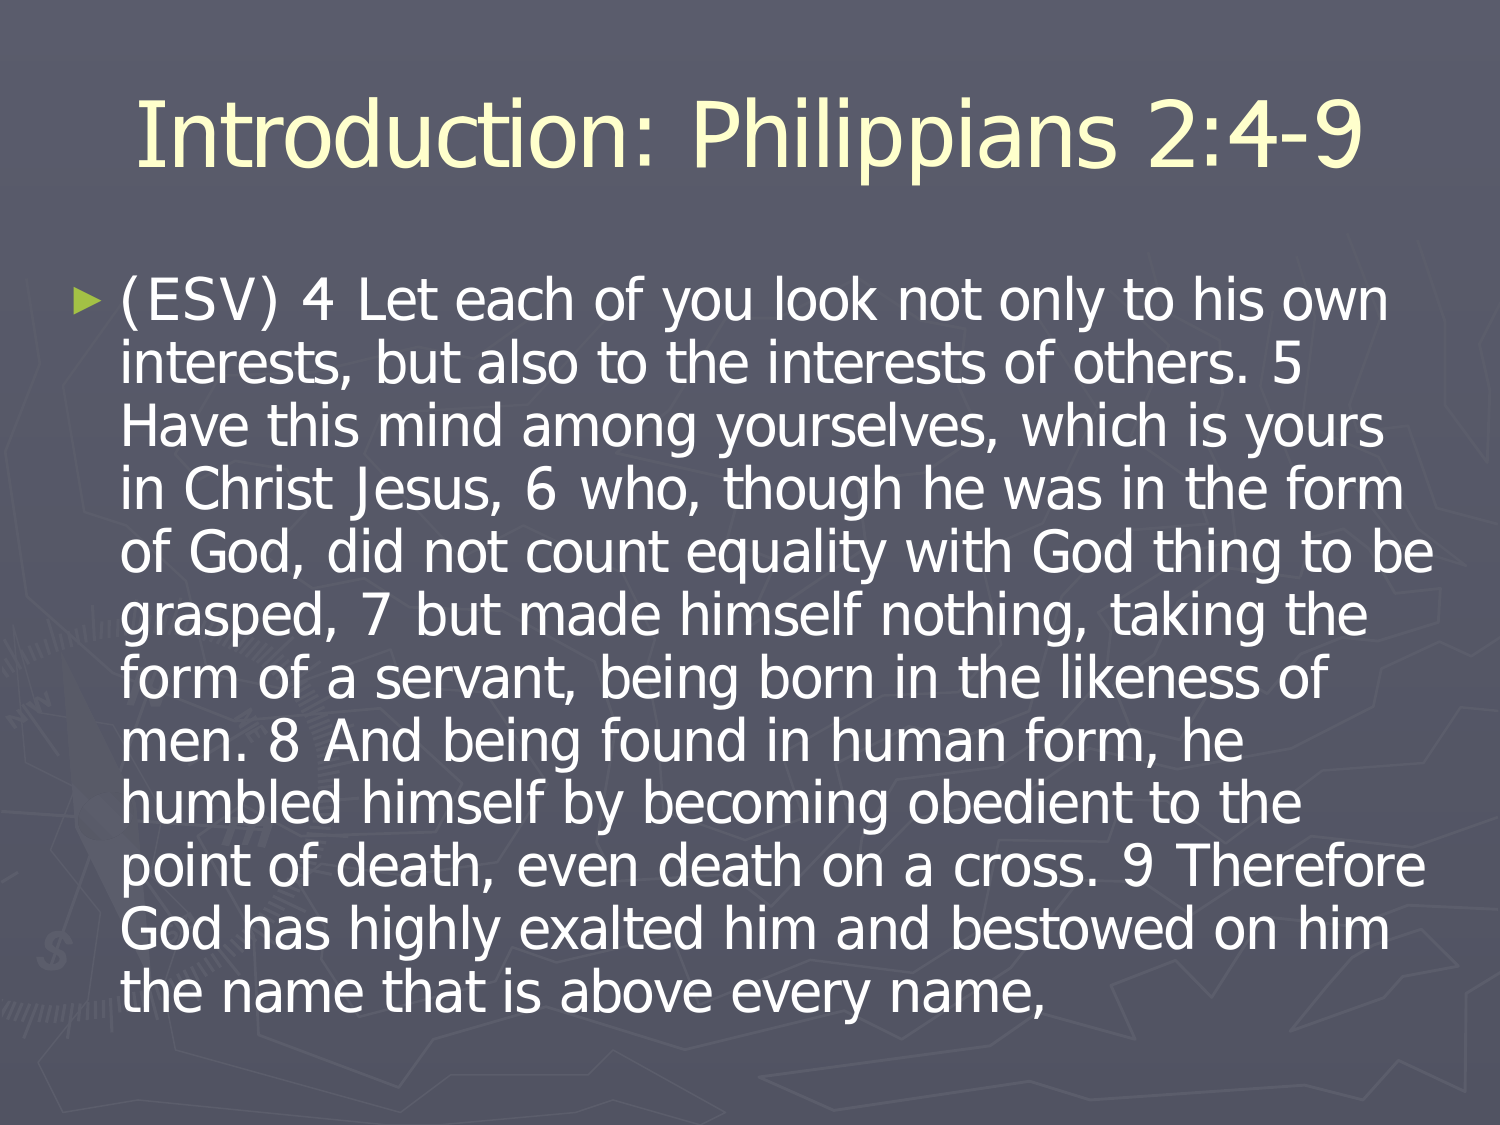

# Introduction: Philippians 2:4-9
(ESV) 4 Let each of you look not only to his own interests, but also to the interests of others. 5 Have this mind among yourselves, which is yours in Christ Jesus, 6 who, though he was in the form of God, did not count equality with God thing to be grasped, 7 but made himself nothing, taking the form of a servant, being born in the likeness of men. 8 And being found in human form, he humbled himself by becoming obedient to the point of death, even death on a cross. 9 Therefore God has highly exalted him and bestowed on him the name that is above every name,